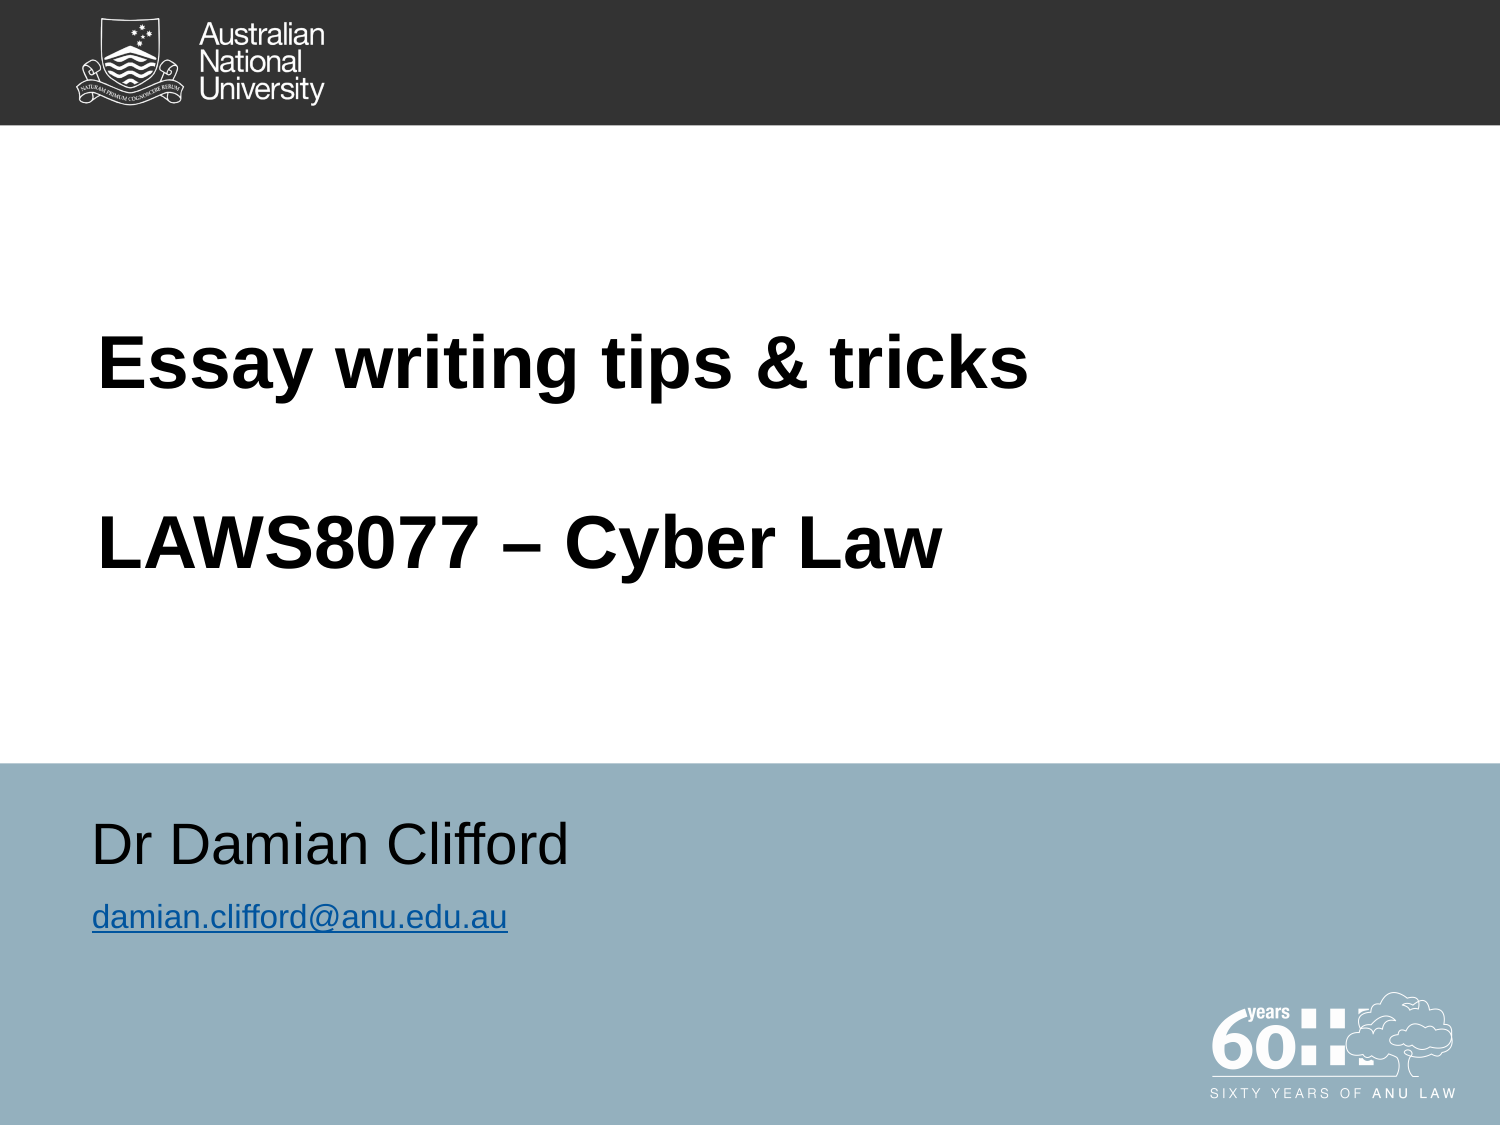

# Essay writing tips & tricks LAWS8077 – Cyber Law
Dr Damian Clifford
damian.clifford@anu.edu.au